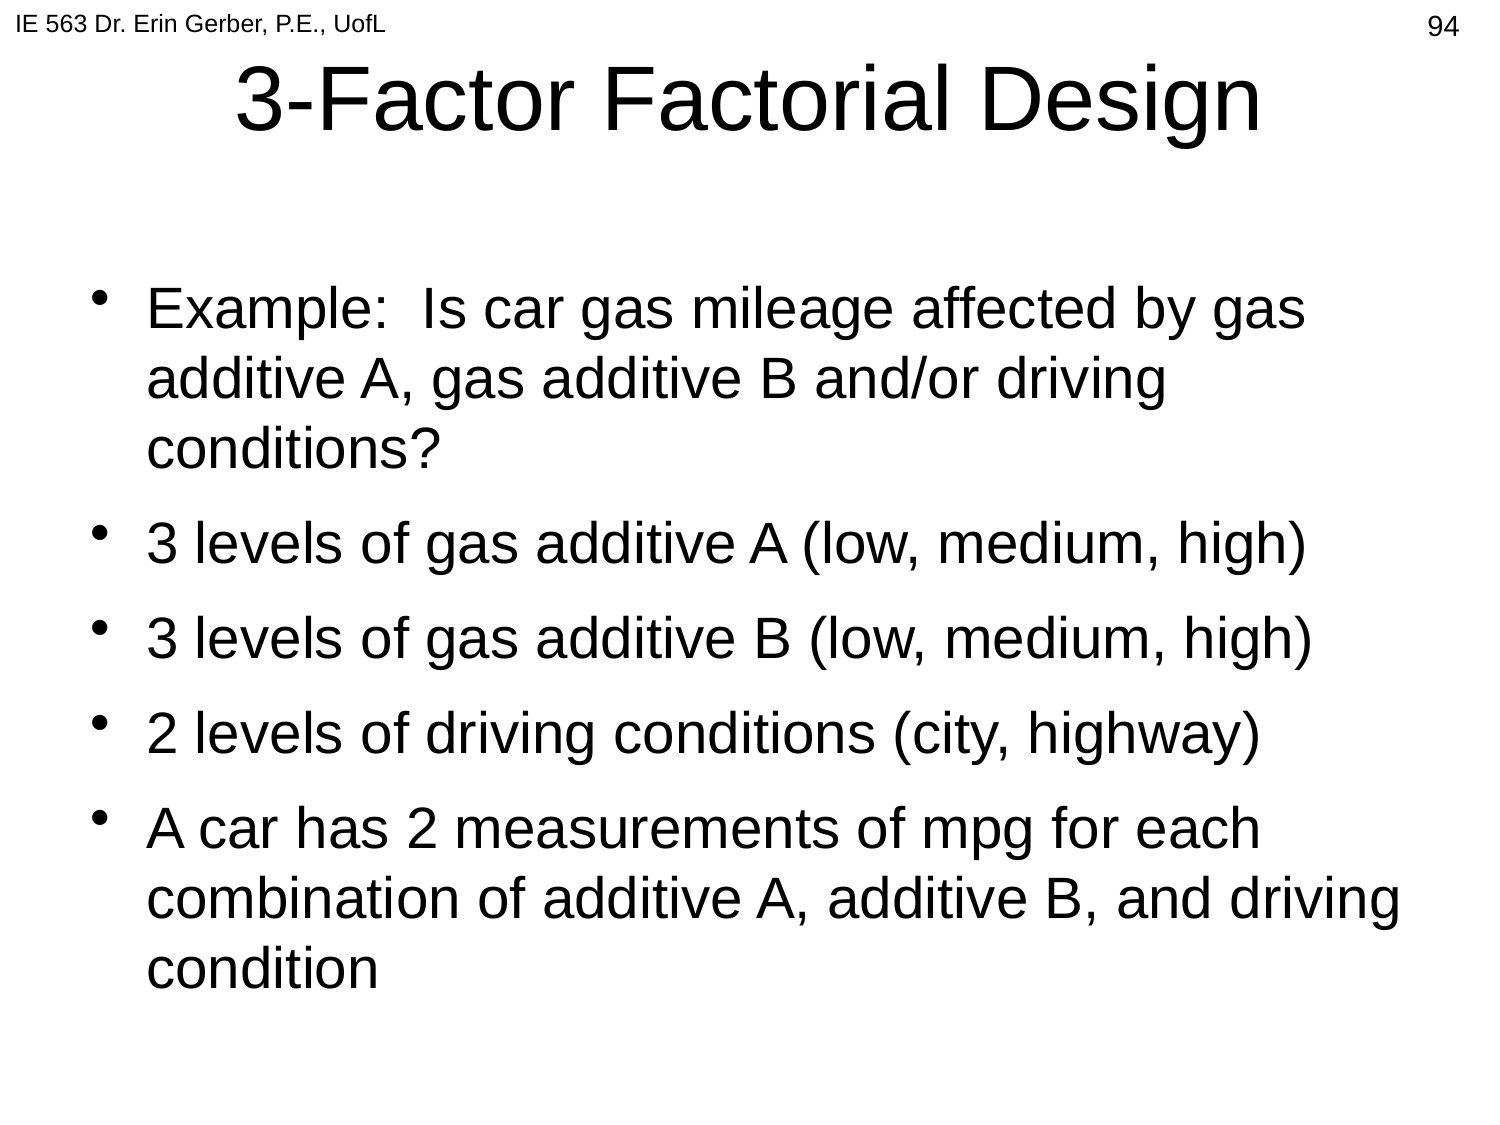

IE 563 Dr. Erin Gerber, P.E., UofL
# 3-Factor Factorial Design
94
Example:  Is car gas mileage affected by gas additive A, gas additive B and/or driving conditions?
3 levels of gas additive A (low, medium, high)
3 levels of gas additive B (low, medium, high)
2 levels of driving conditions (city, highway)
A car has 2 measurements of mpg for each combination of additive A, additive B, and driving condition